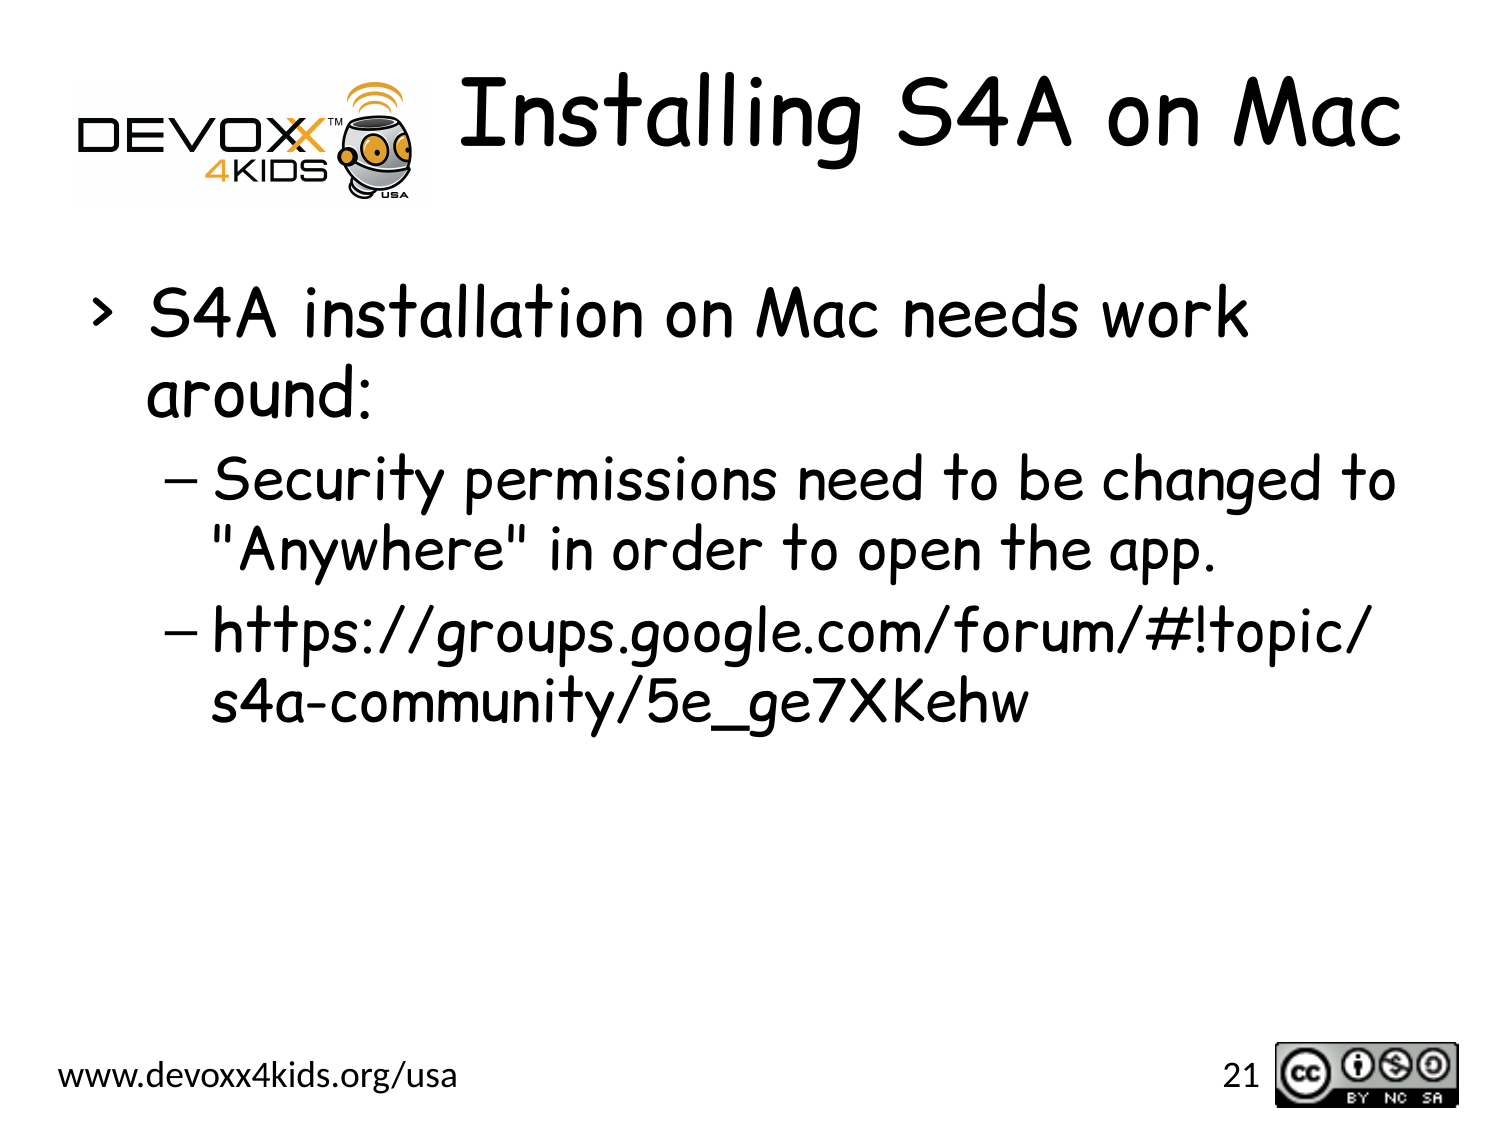

# Installing S4A on Mac
S4A installation on Mac needs work around:
Security permissions need to be changed to "Anywhere" in order to open the app.
https://groups.google.com/forum/#!topic/s4a-community/5e_ge7XKehw

21